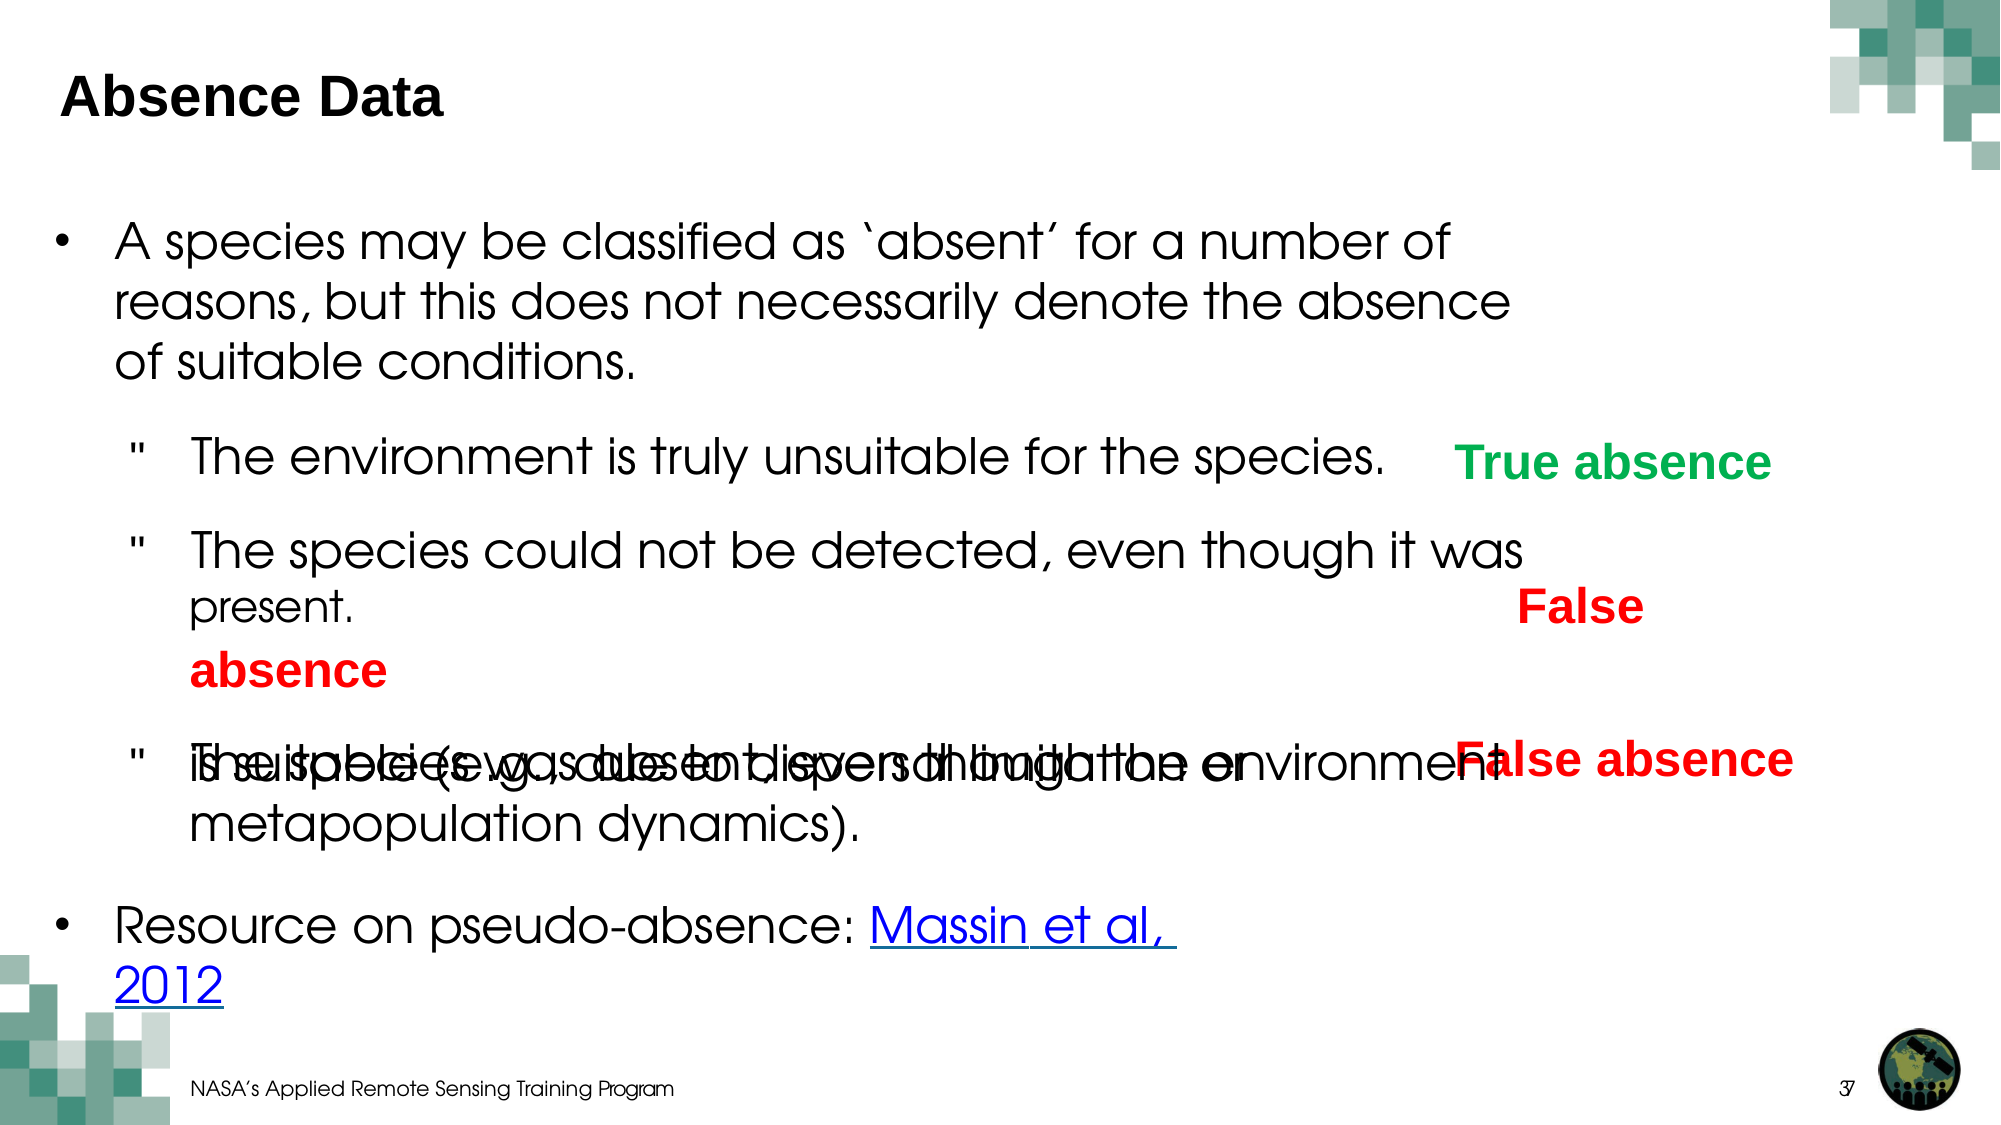

# Absence Data
A species may be classified as ‘absent’ for a number of reasons, but this does not necessarily denote the absence of suitable conditions.
"	The environment is truly unsuitable for the species.
True absence
"	The species could not be detected, even though it was
present.	False absence
"	The species was absent, even though the environment
False absence
is suitable (e.g., due to dispersal limitation or metapopulation dynamics).
Resource on pseudo-absence: Massin et al, 2012
NASA’s Applied Remote Sensing Training Program
37